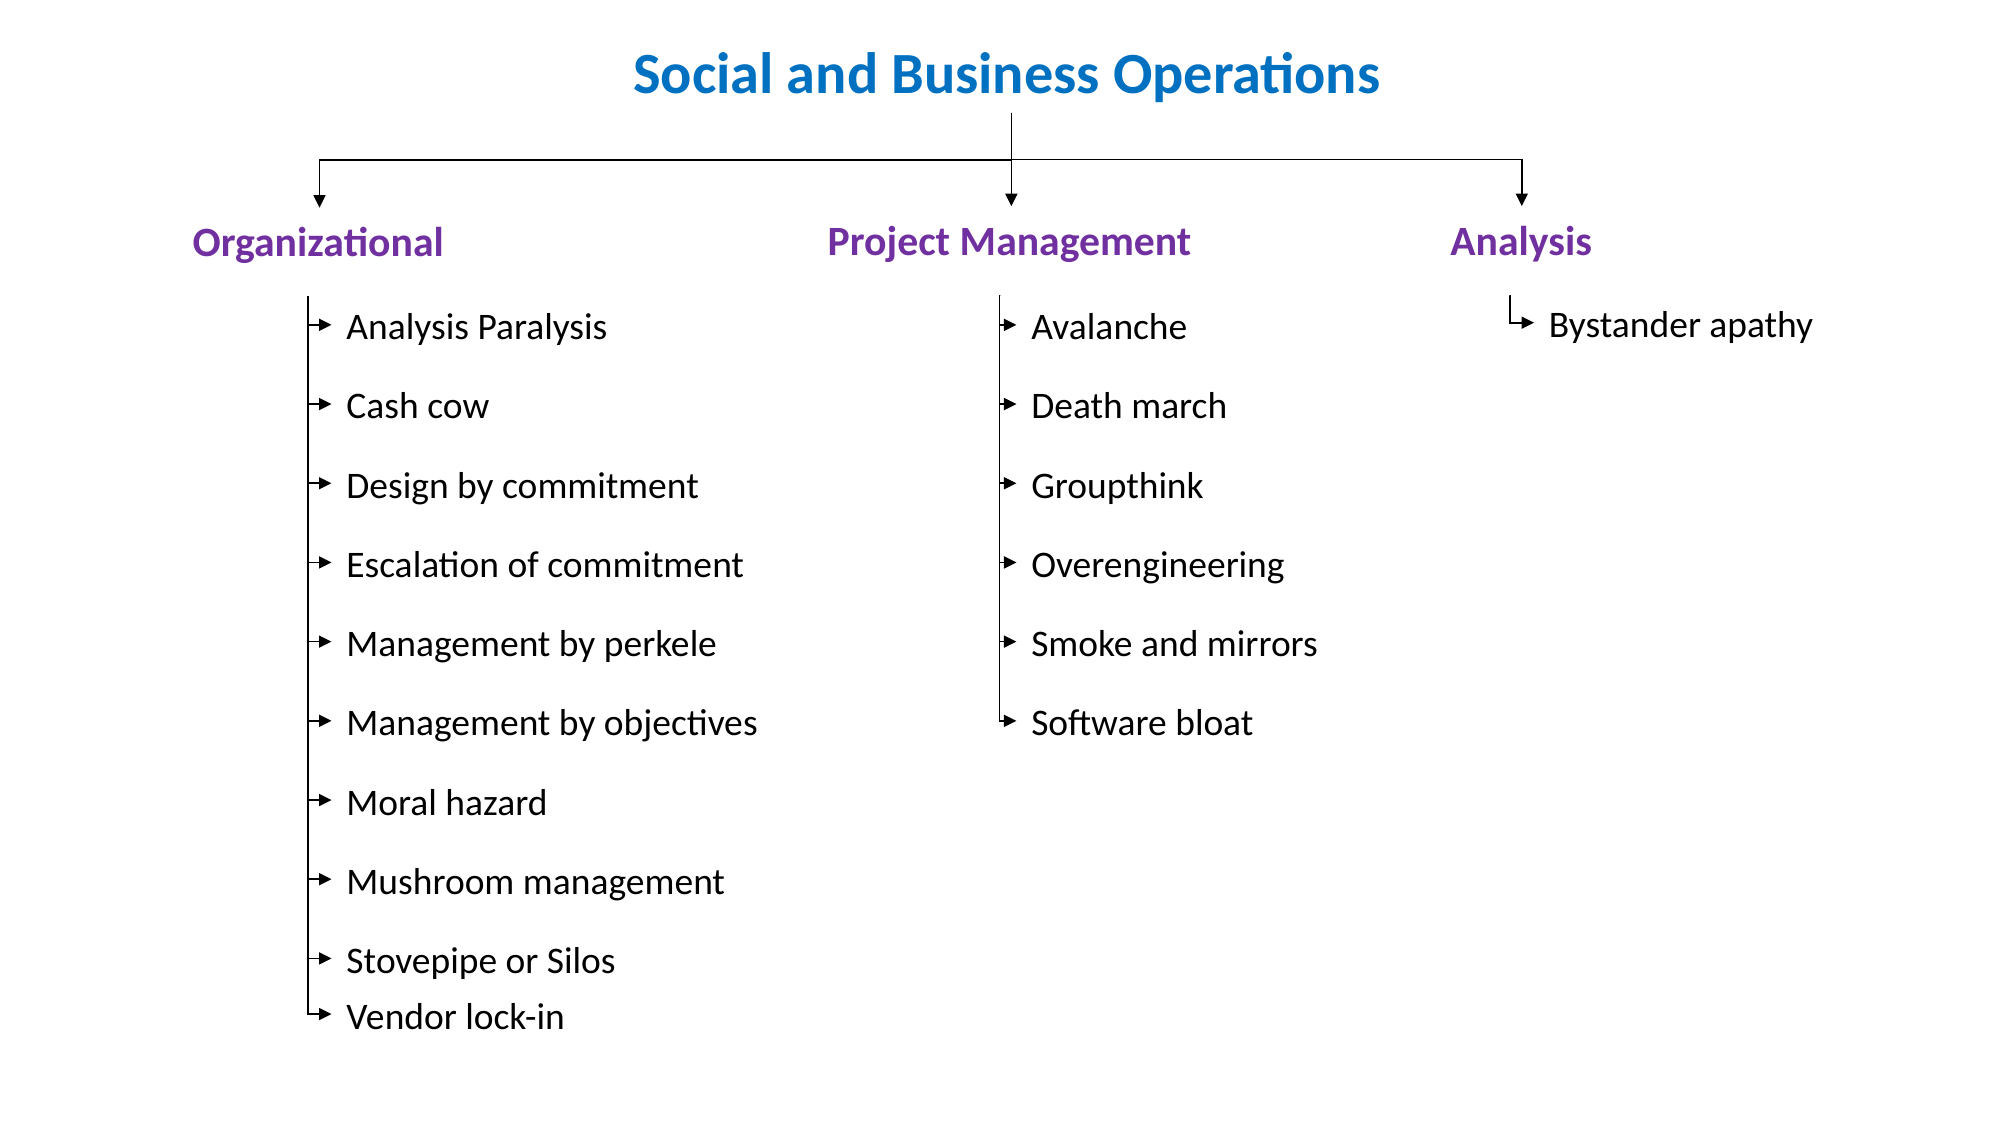

Social and Business Operations
Project Management
Analysis
Organizational
Bystander apathy
Avalanche
Analysis Paralysis
Cash cow
Death march
Design by commitment
Groupthink
Escalation of commitment
Overengineering
Management by perkele
Smoke and mirrors
Management by objectives
Software bloat
Moral hazard
Mushroom management
Stovepipe or Silos
Vendor lock-in